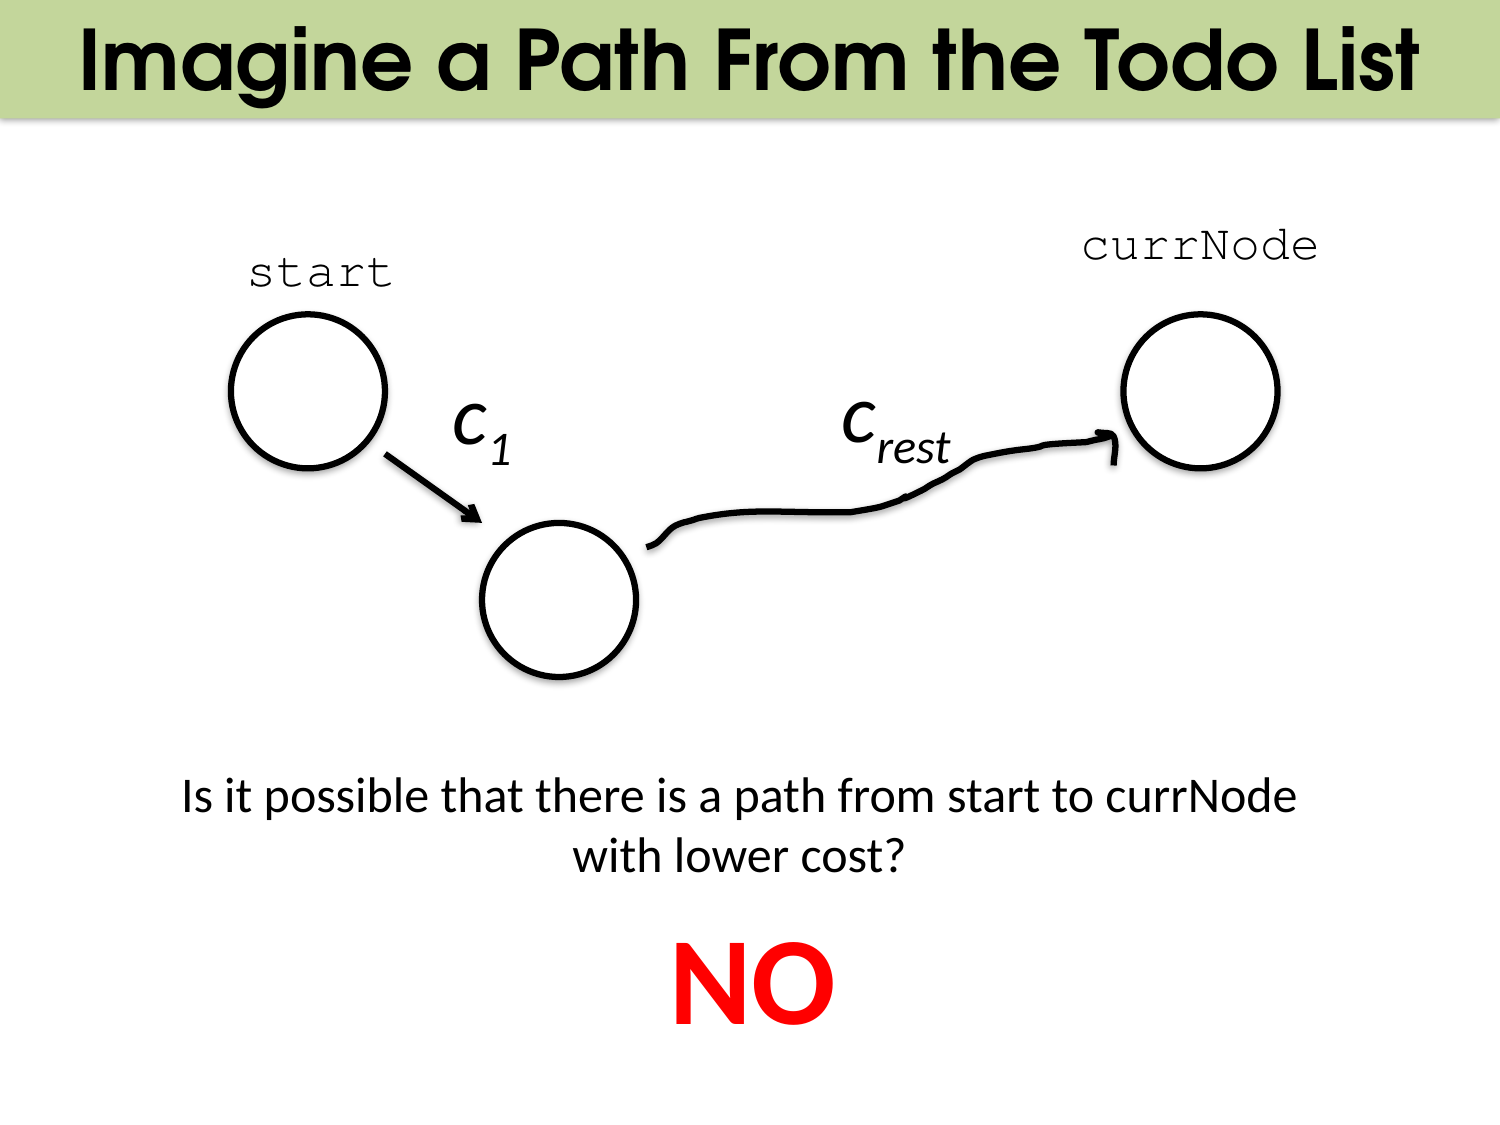

Imagine a Path From the Todo List
currNode
start

crest
c1

Is it possible that there is a path from start to currNode with lower cost?
NO